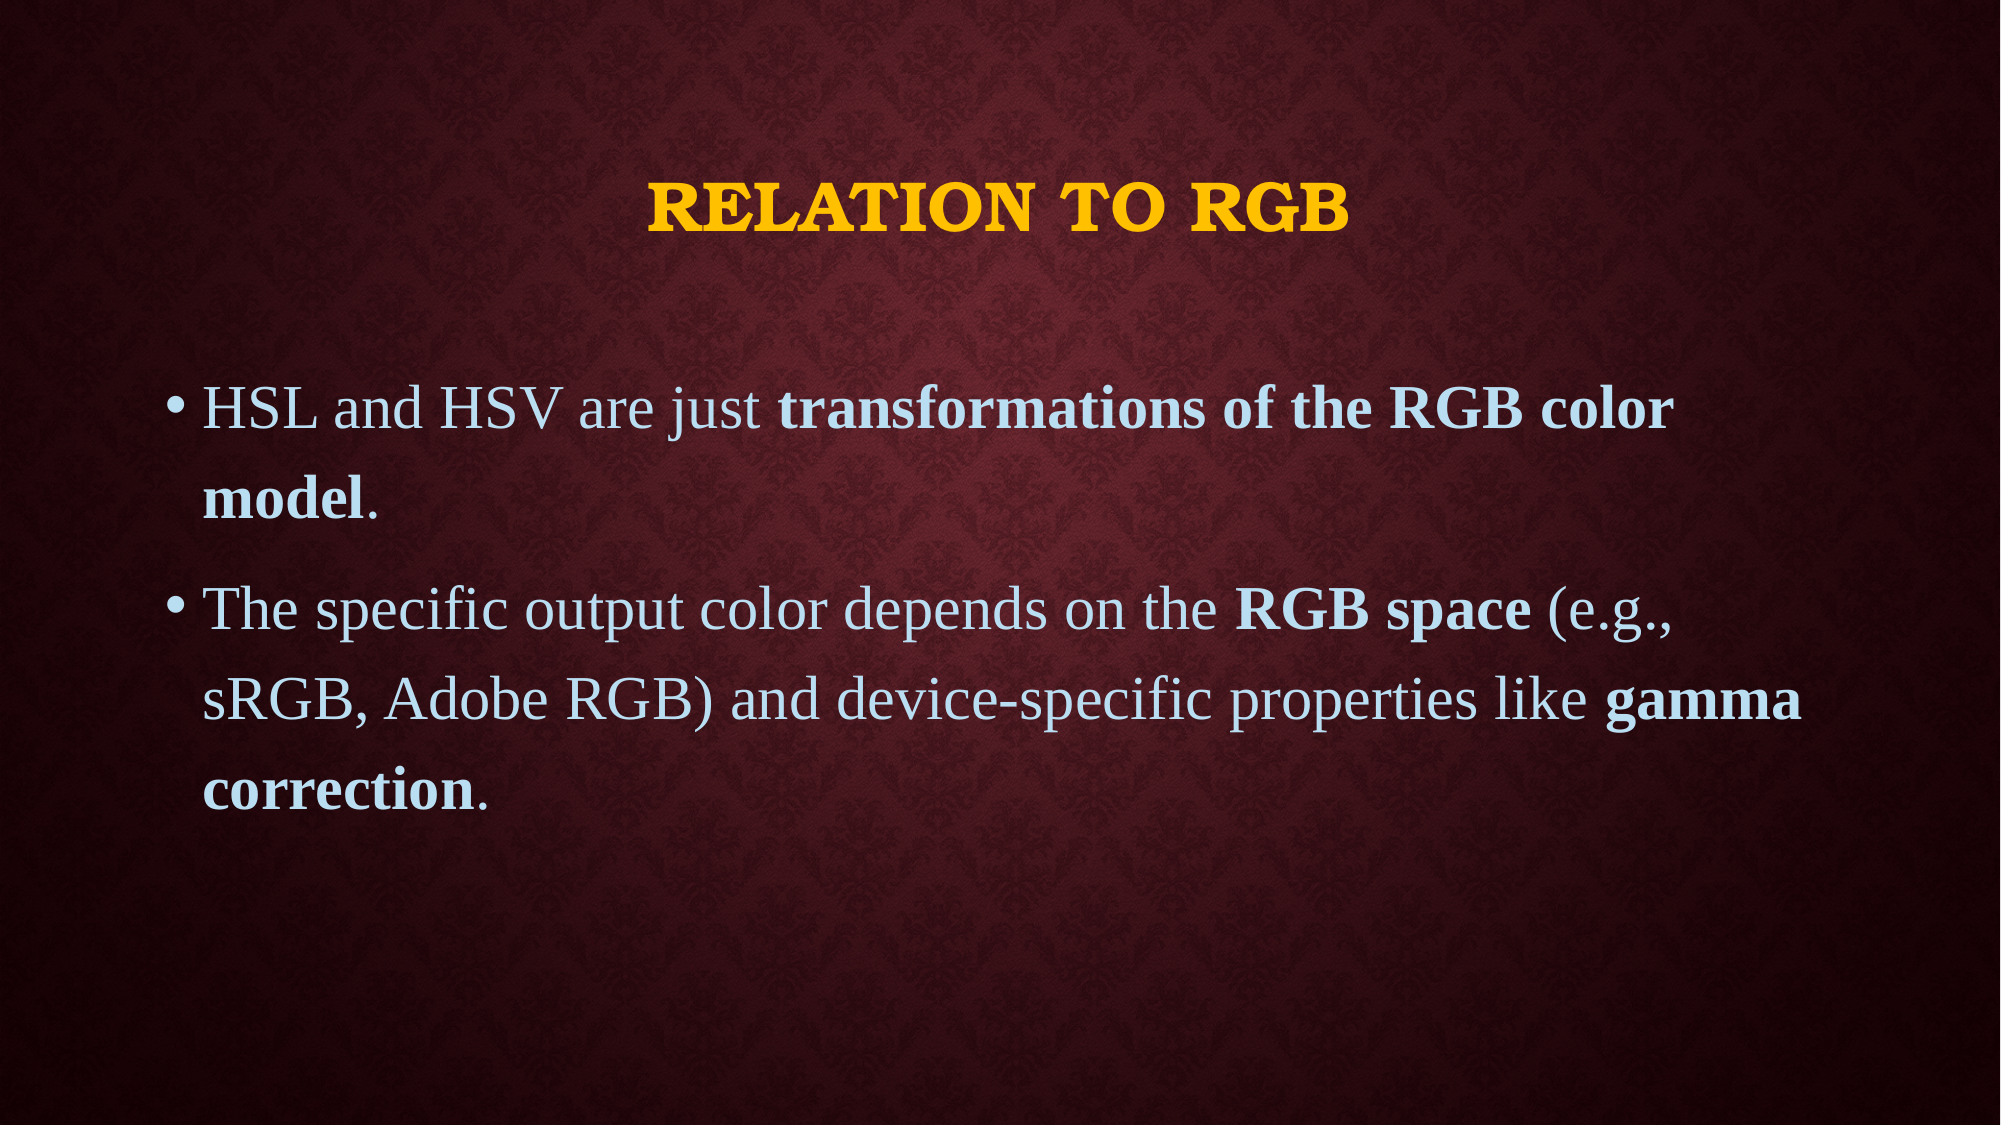

# Relation to RGB
HSL and HSV are just transformations of the RGB color model.
The specific output color depends on the RGB space (e.g., sRGB, Adobe RGB) and device-specific properties like gamma correction.